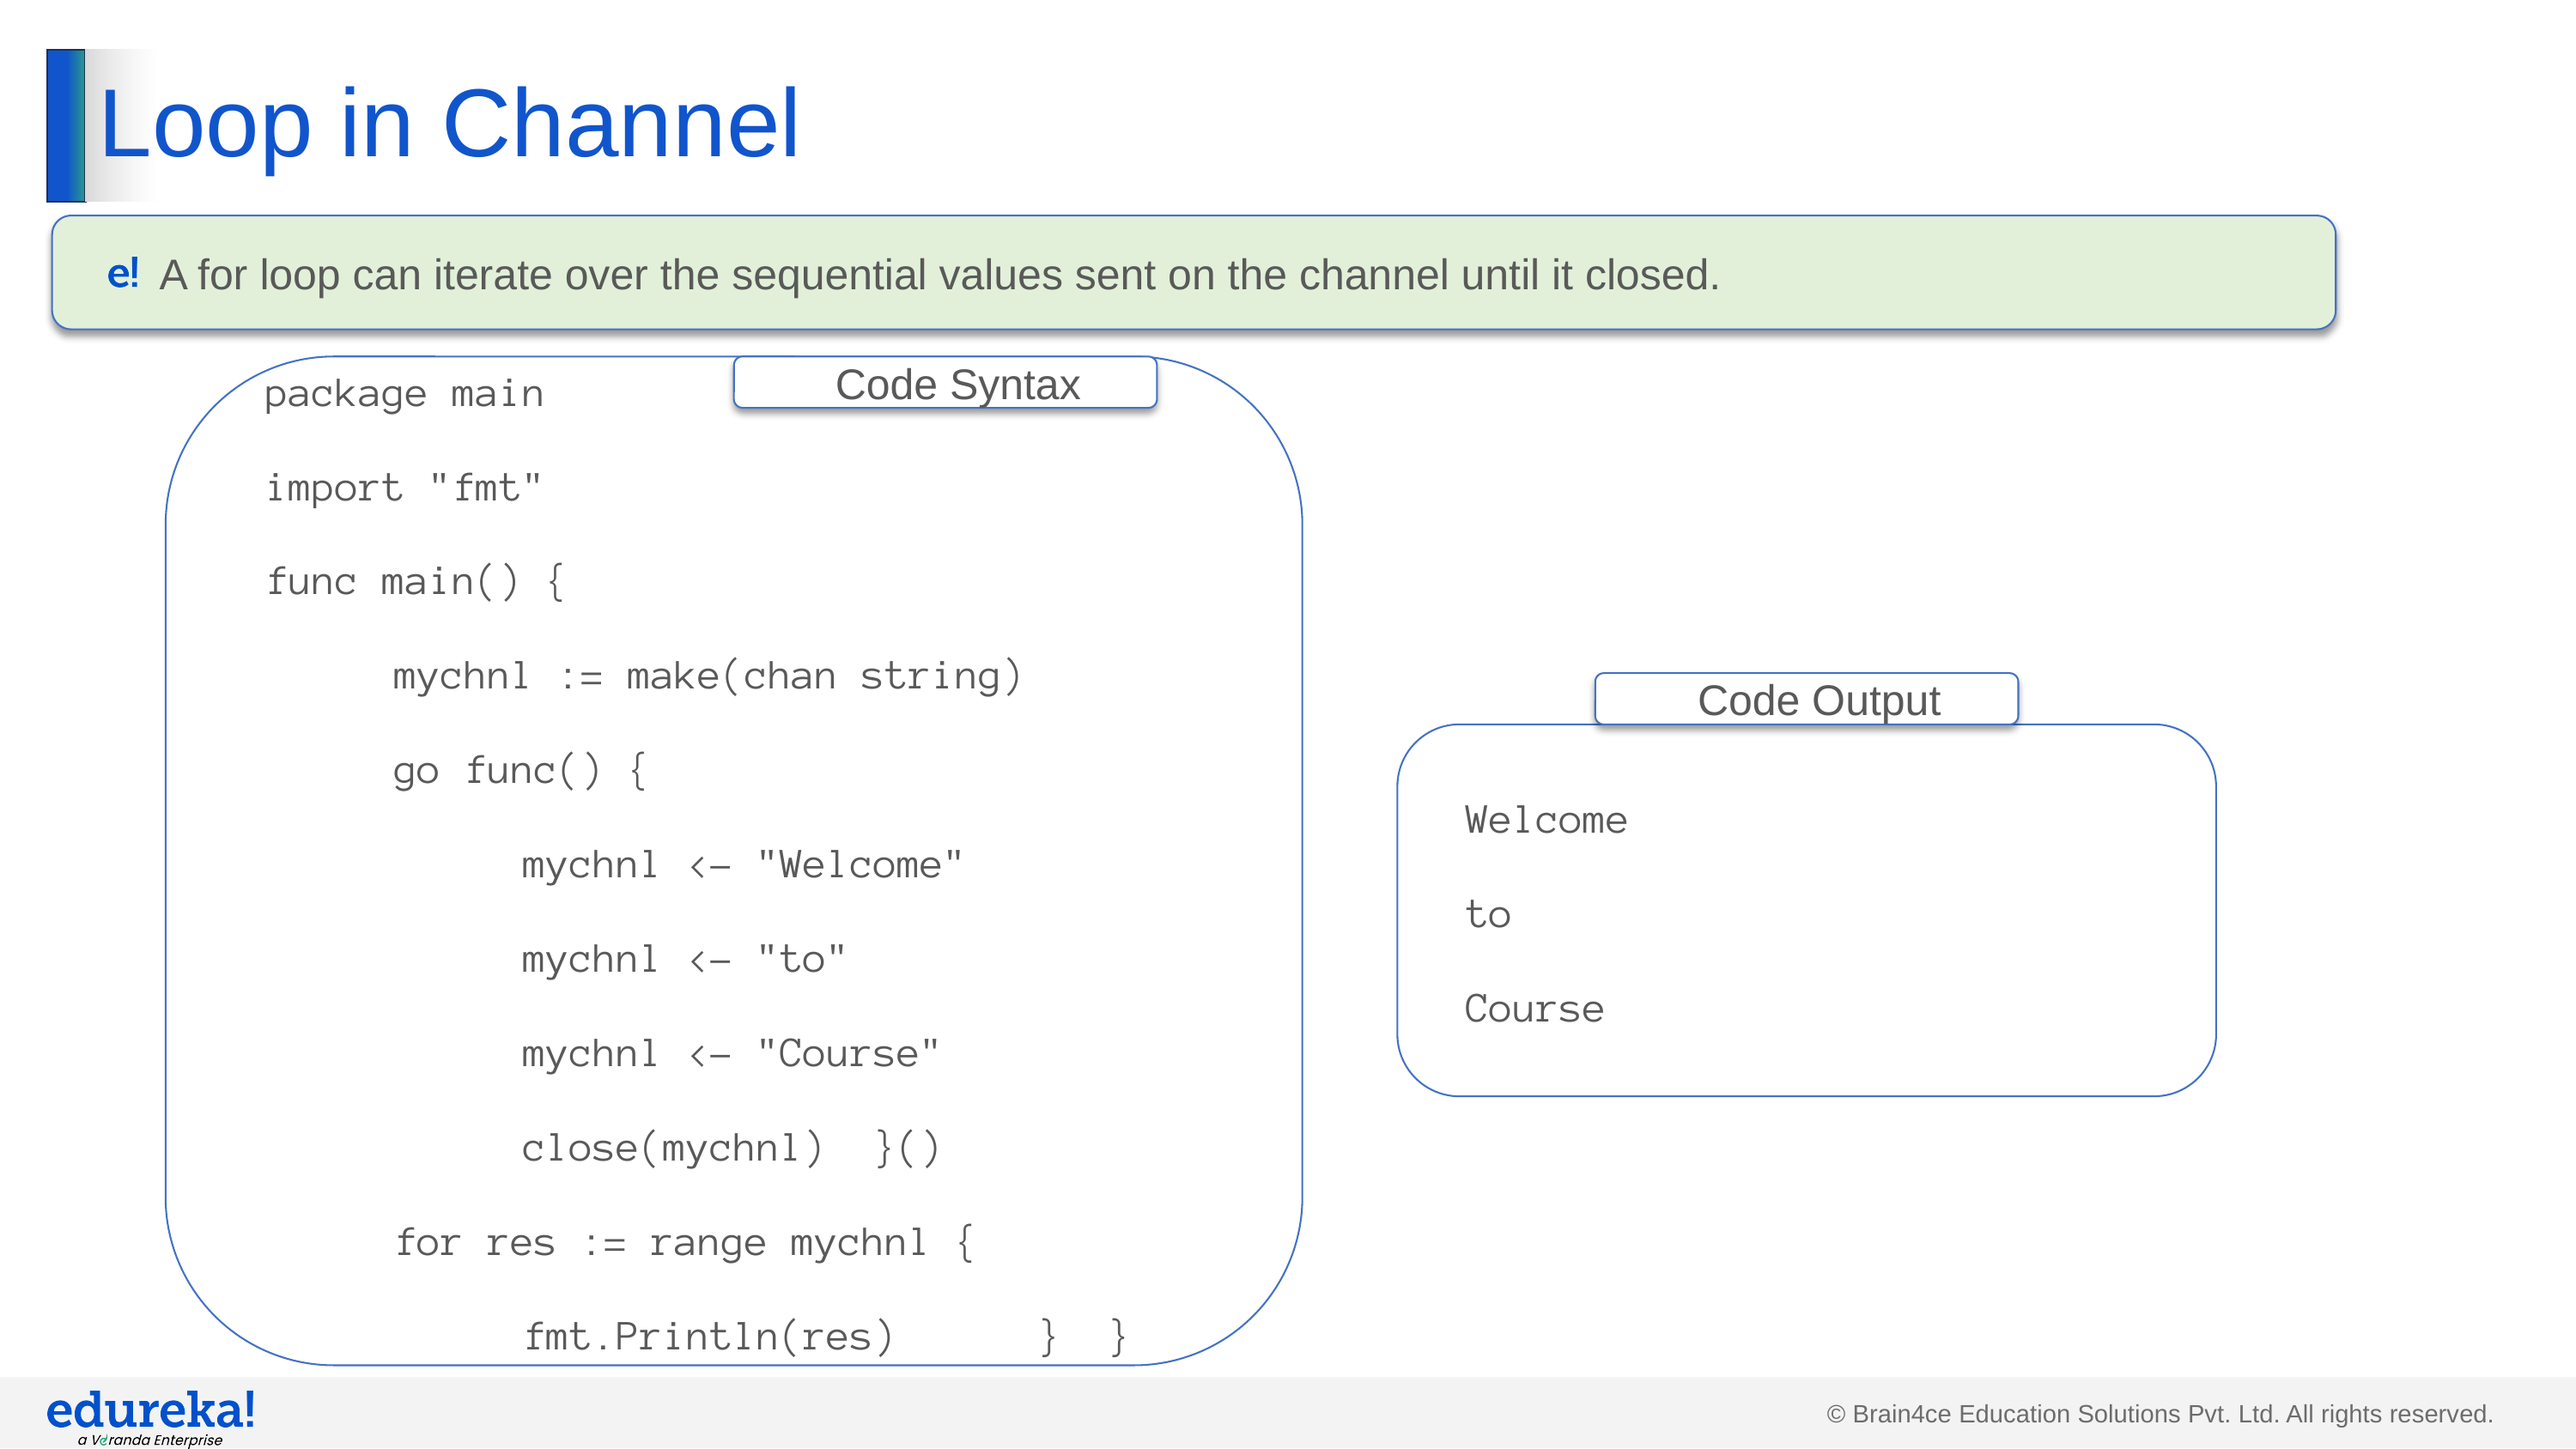

# Loop in Channel
A for loop can iterate over the sequential values sent on the channel until it closed.
package main
import "fmt"
func main() {
	mychnl := make(chan string)
	go func() {
		mychnl <- "Welcome"
		mychnl <- "to"
		mychnl <- "Course"
		close(mychnl)  }()
	for res := range mychnl {
		fmt.Println(res) 	}  }
Code Syntax
Code Output
Welcome
to
Course